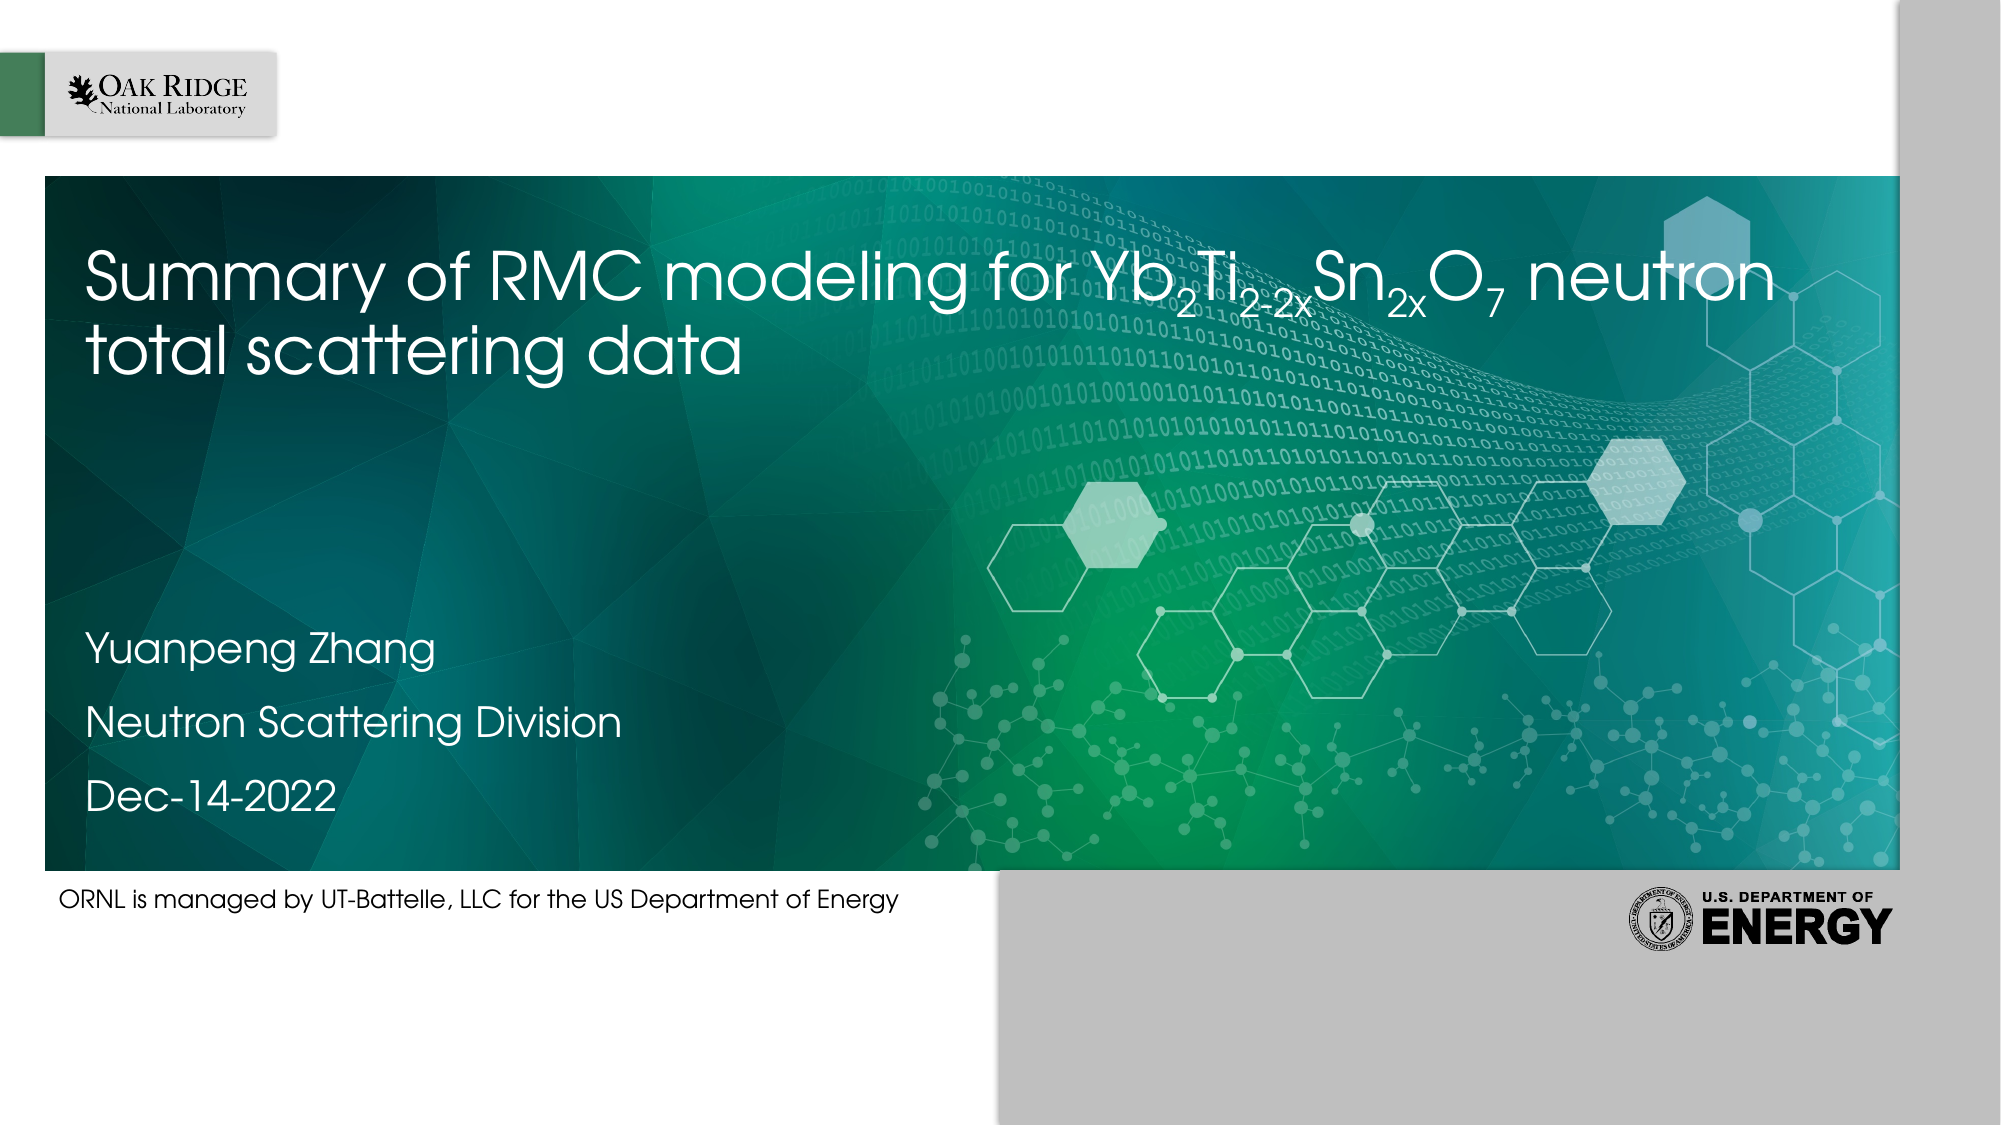

# Summary of RMC modeling for Yb2Ti2-2xSn2xO7  neutron total scattering data

Yuanpeng Zhang
Neutron Scattering Division
Dec-14-2022